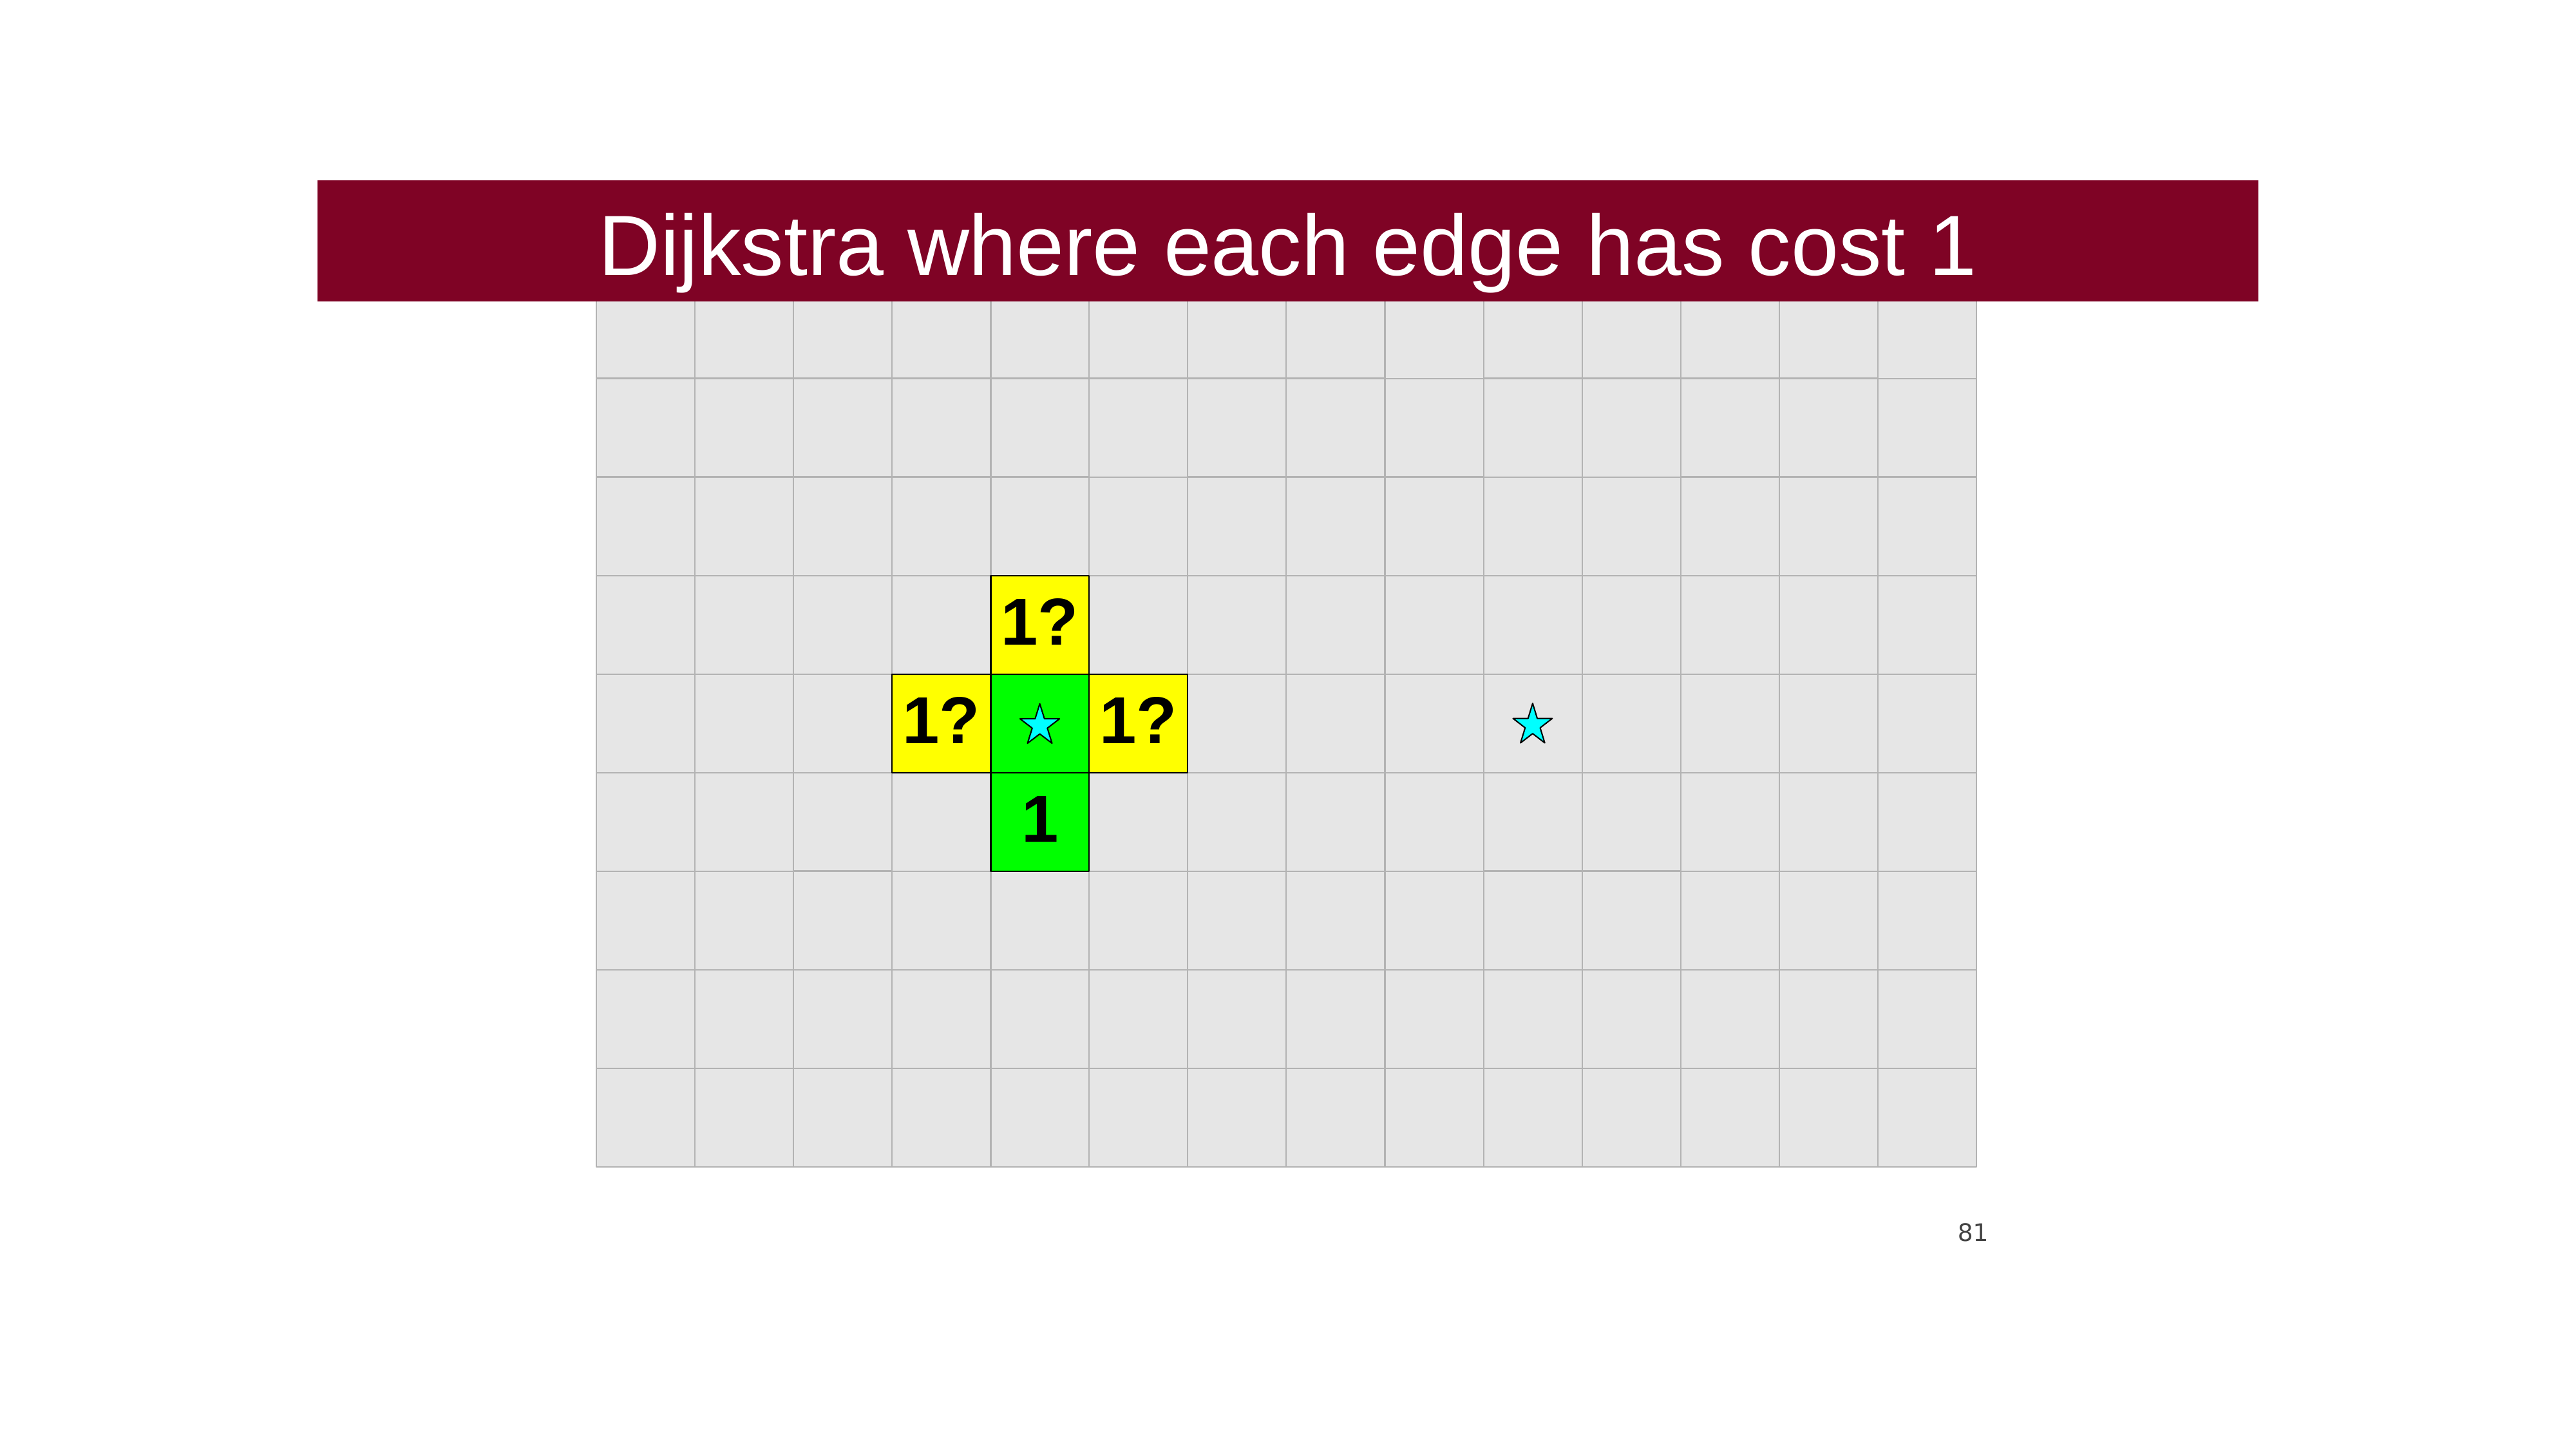

Dijkstra where each edge has cost 1

1?

1?

1?

1

81